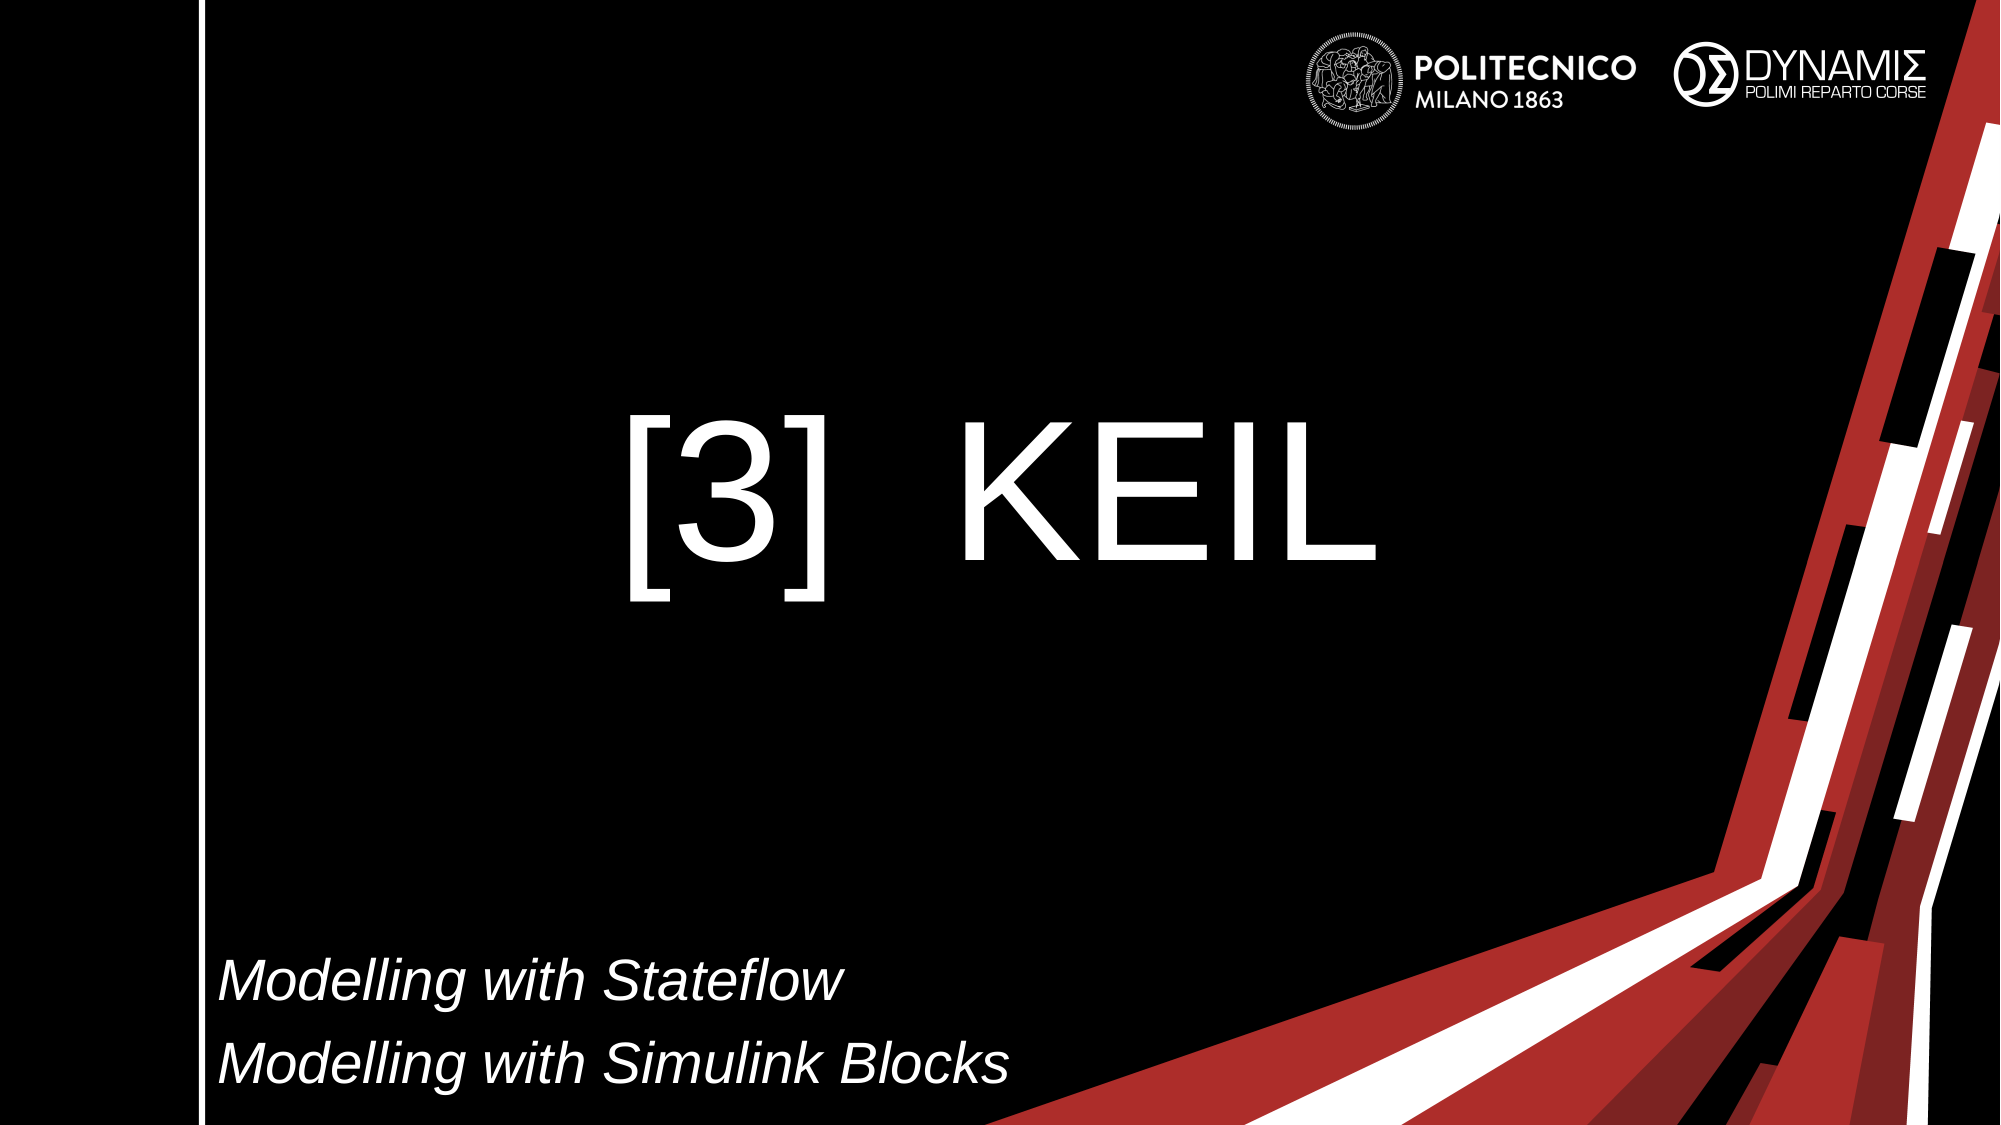

# [3]  KEIL
Modelling with Stateflow
Modelling with Simulink Blocks